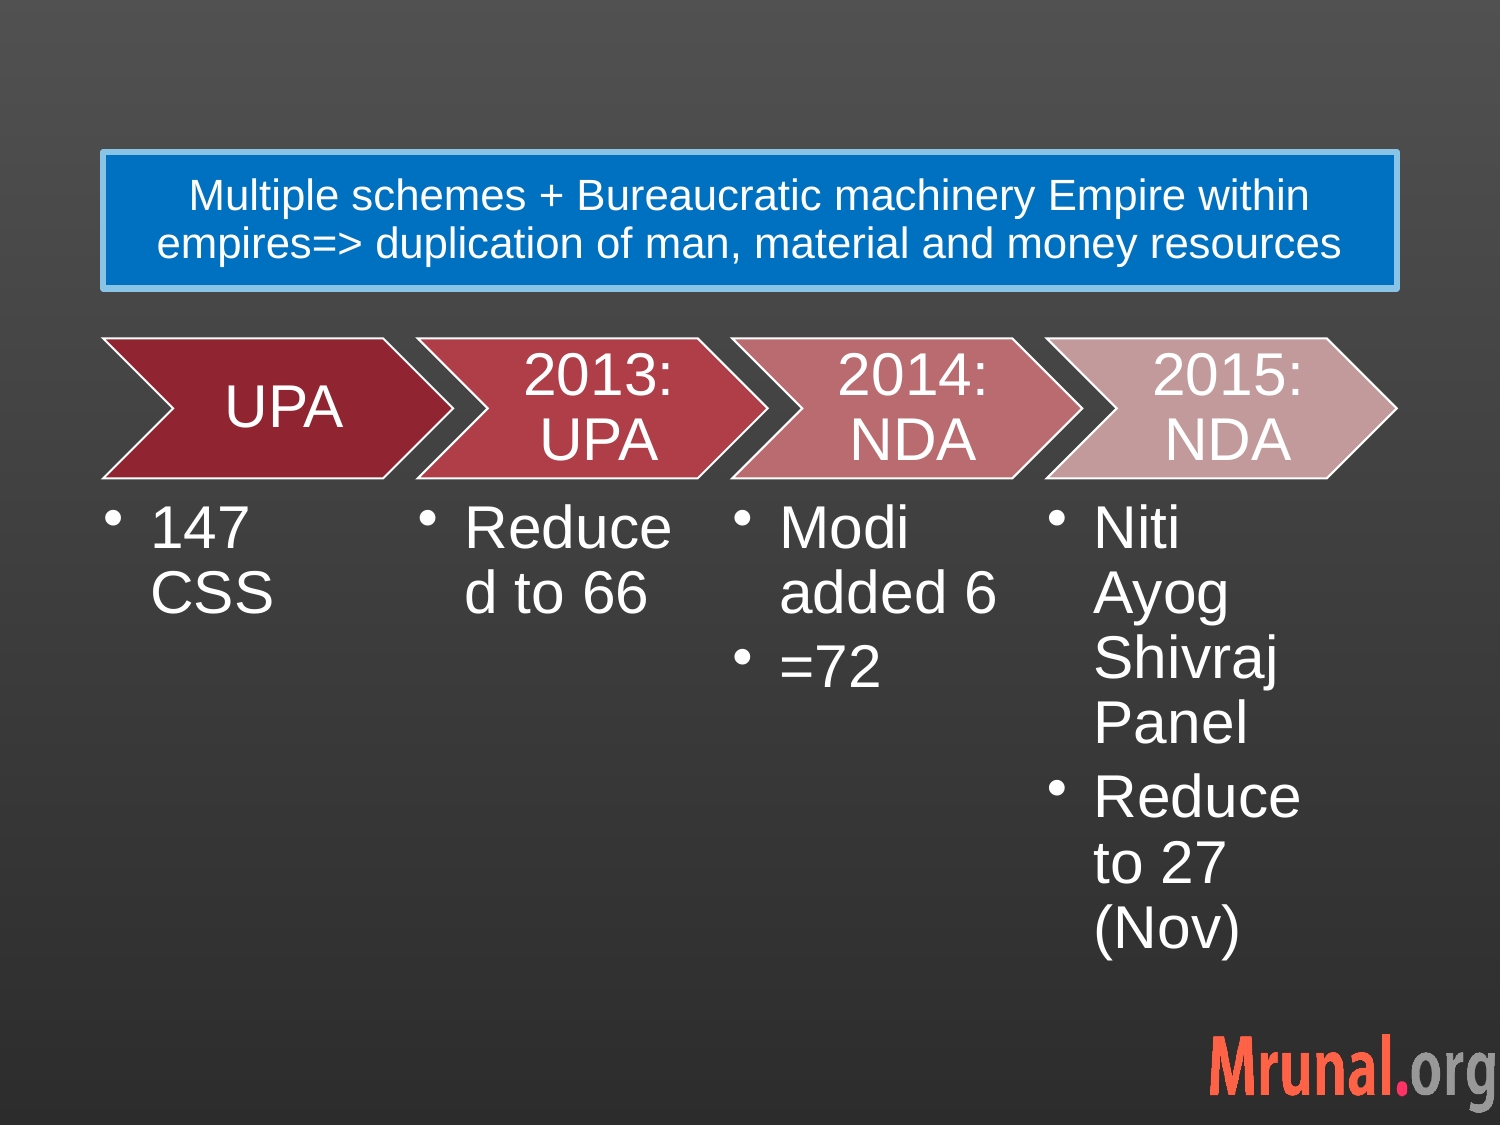

# Multiple schemes + Bureaucratic machinery Empire within empires=> duplication of man, material and money resources
UPA
147 CSS

2013: UPA
Reduced to 66

2014: NDA
Modi added 6
=72
2015: NDA
Niti Ayog Shivraj Panel
Reduce to 27 (Nov)